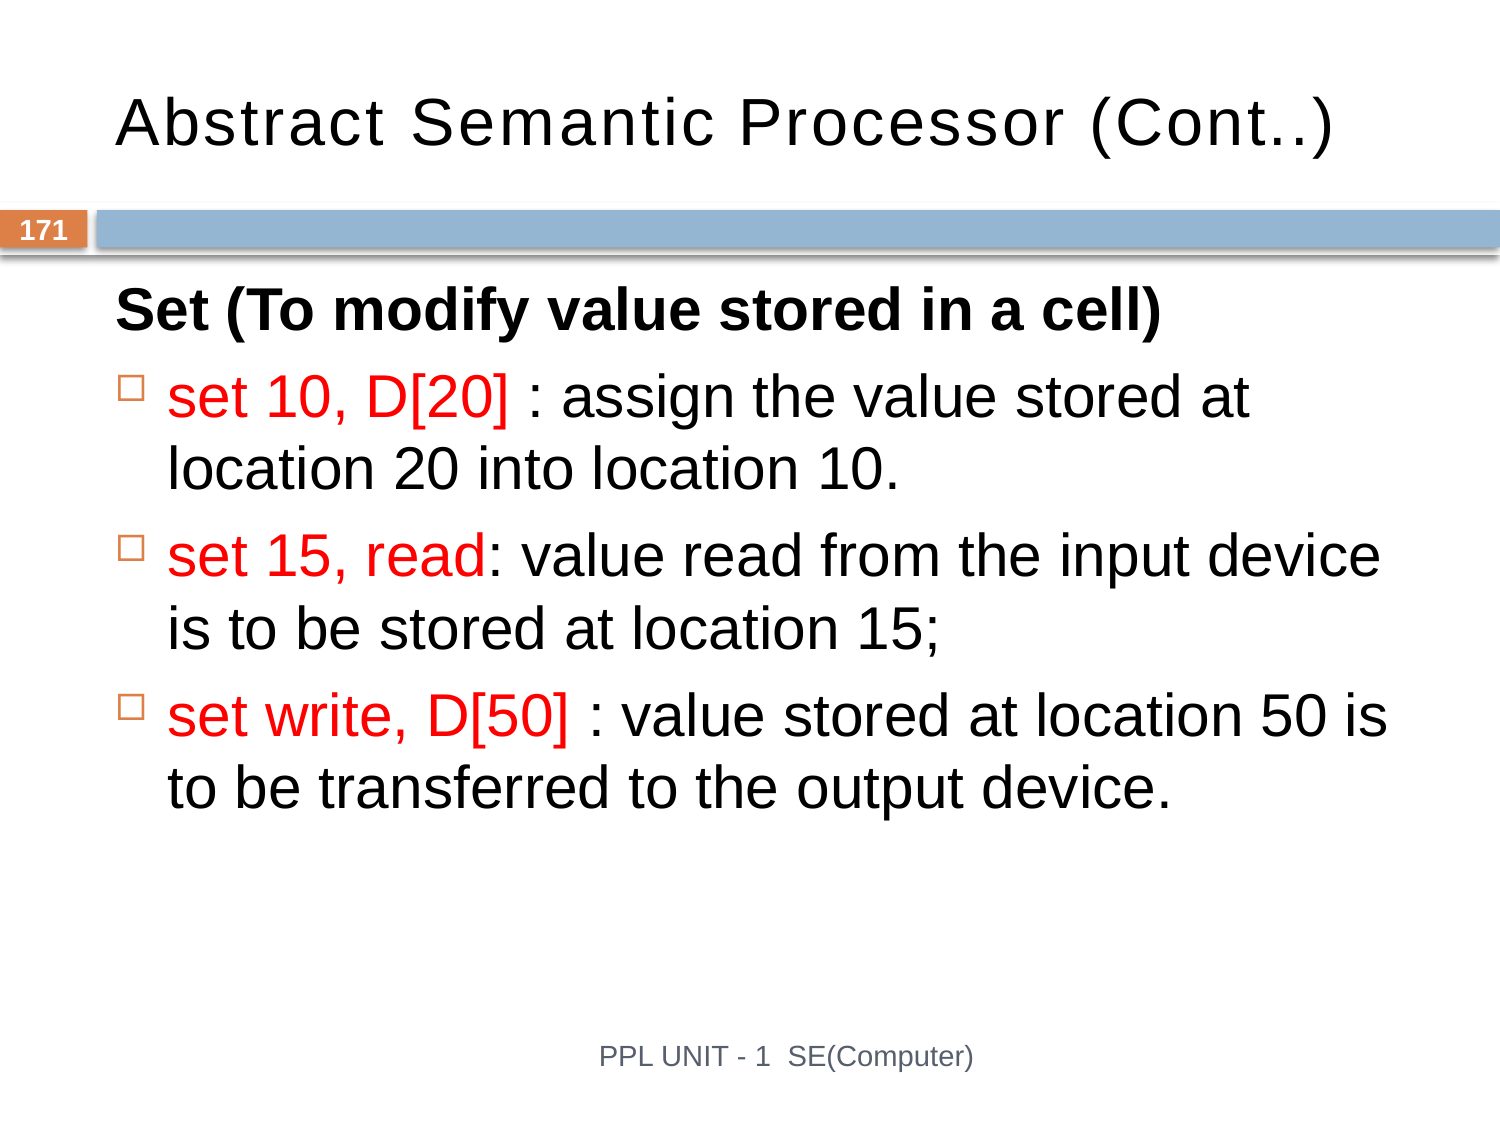

# Abstract Semantic Processor (Cont..)
171
Set (To modify value stored in a cell)
set 10, D[20] : assign the value stored at location 20 into location 10.
set 15, read: value read from the input device is to be stored at location 15;
set write, D[50] : value stored at location 50 is to be transferred to the output device.
PPL UNIT - 1  SE(Computer)